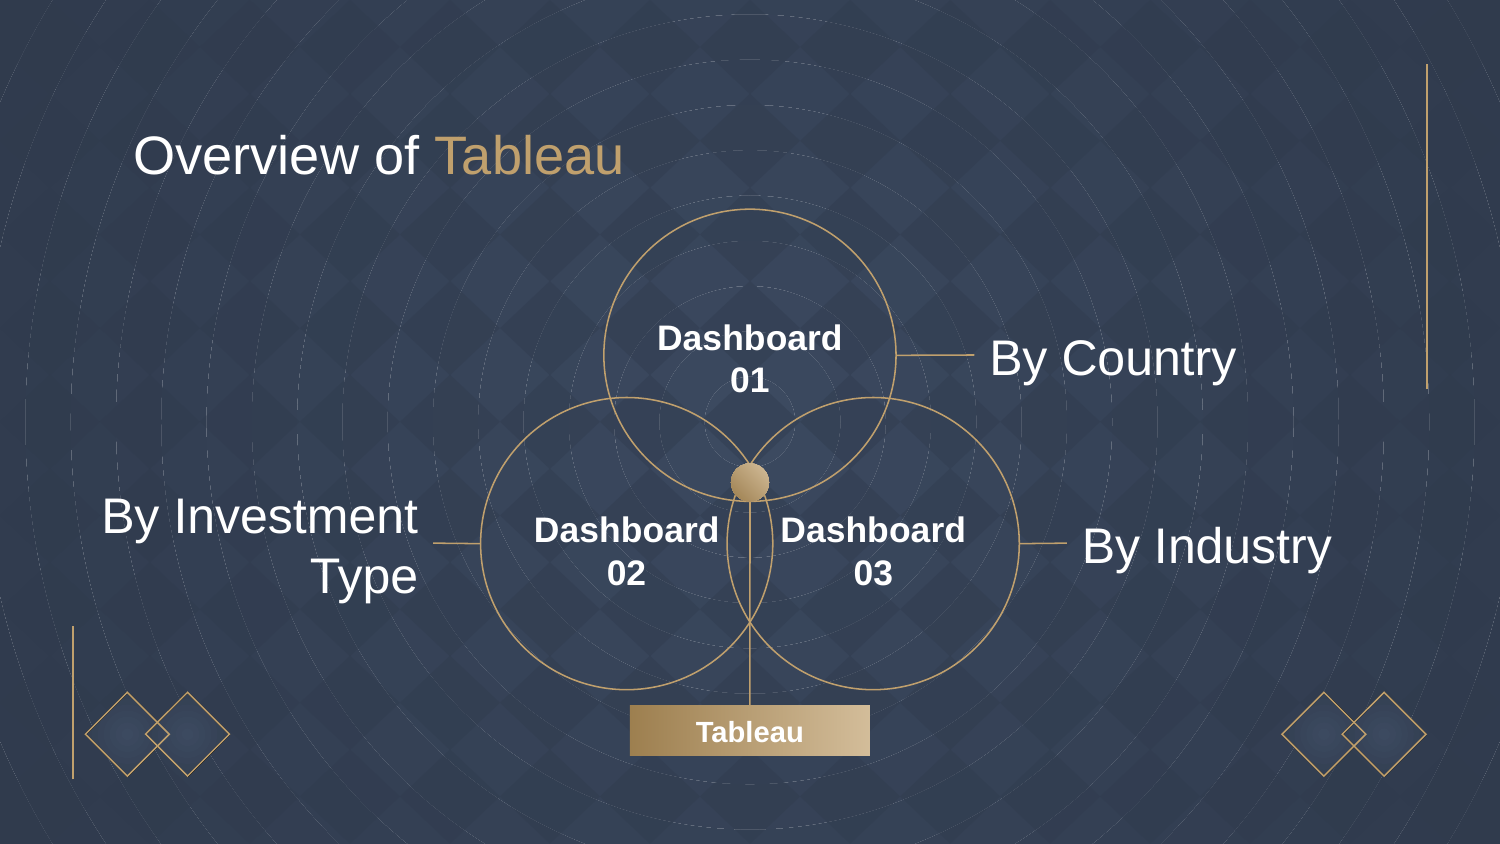

# Overview of Tableau

By Country
Dashboard 01

By Investment Type
By Industry
Dashboard 03
Dashboard 02

Tableau